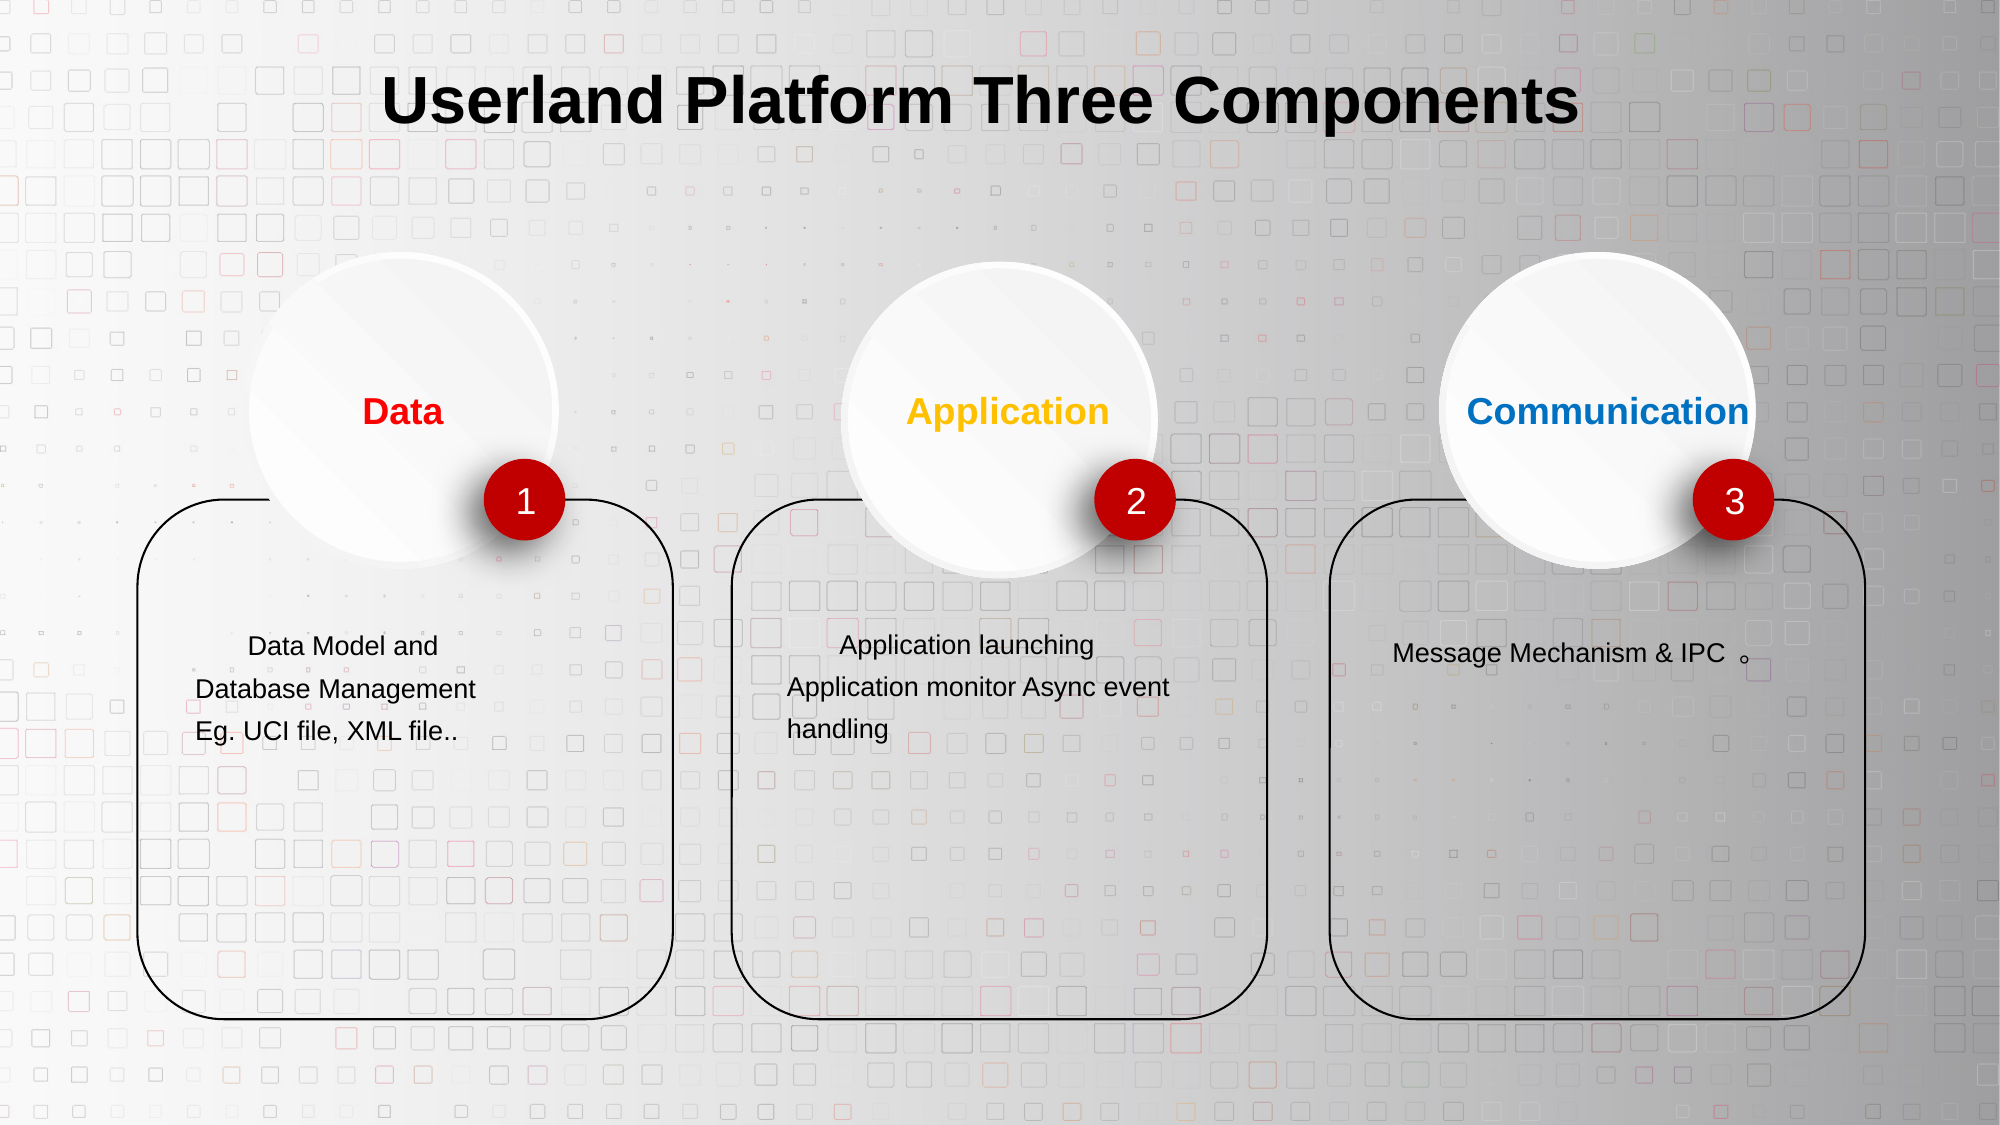

# Userland Platform Three Components

Data
Application
Communication
1
2
3

       Application launching Application monitor Async event handling
       Data Model and
Database Management
Eg. UCI file, XML file..
 Message Mechanism & IPC 。